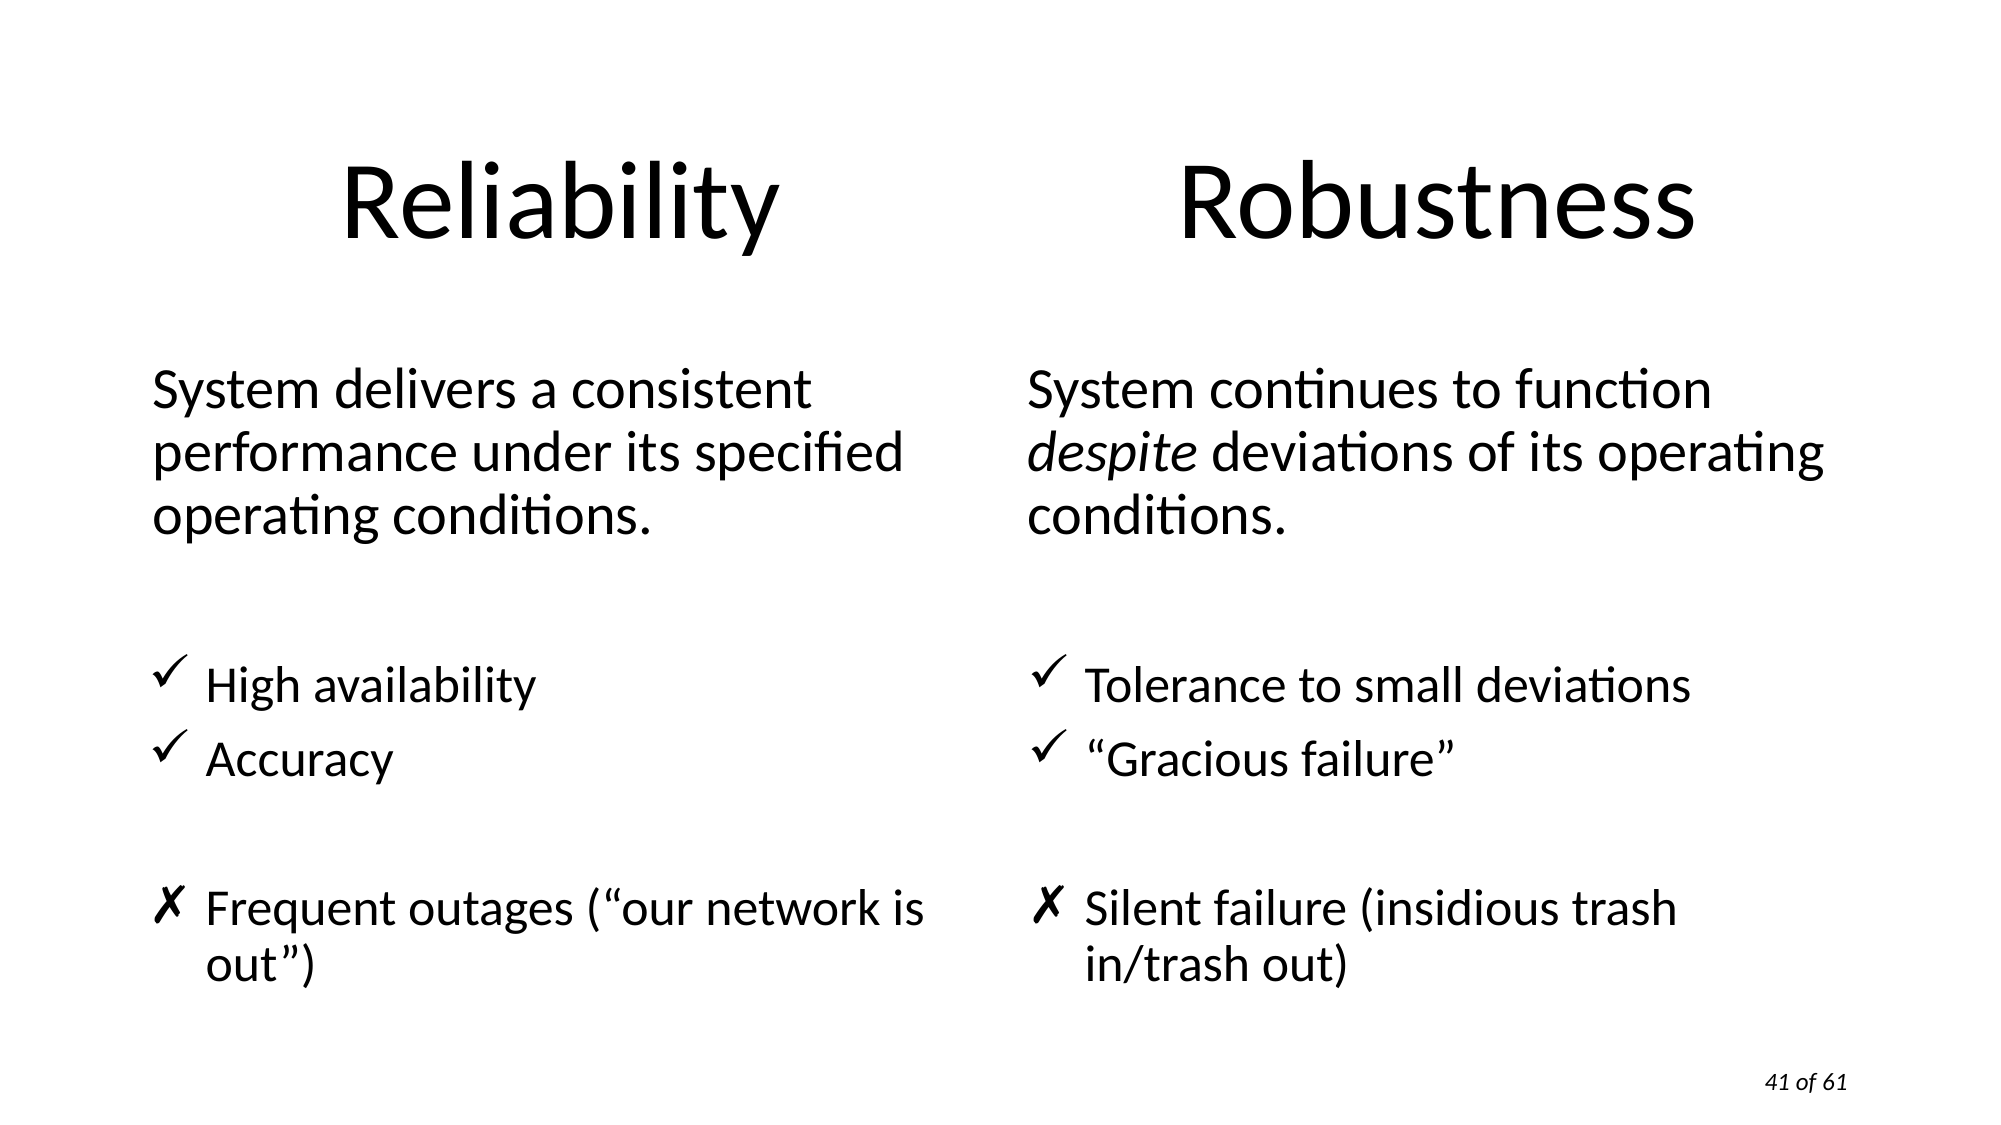

Reliability
Robustness
System delivers a consistent performance under its specified operating conditions.
System continues to function despite deviations of its operating conditions.
High availability
Accuracy

Frequent outages (“our network is out”)
Tolerance to small deviations
“Gracious failure”

Silent failure (insidious trash in/trash out)